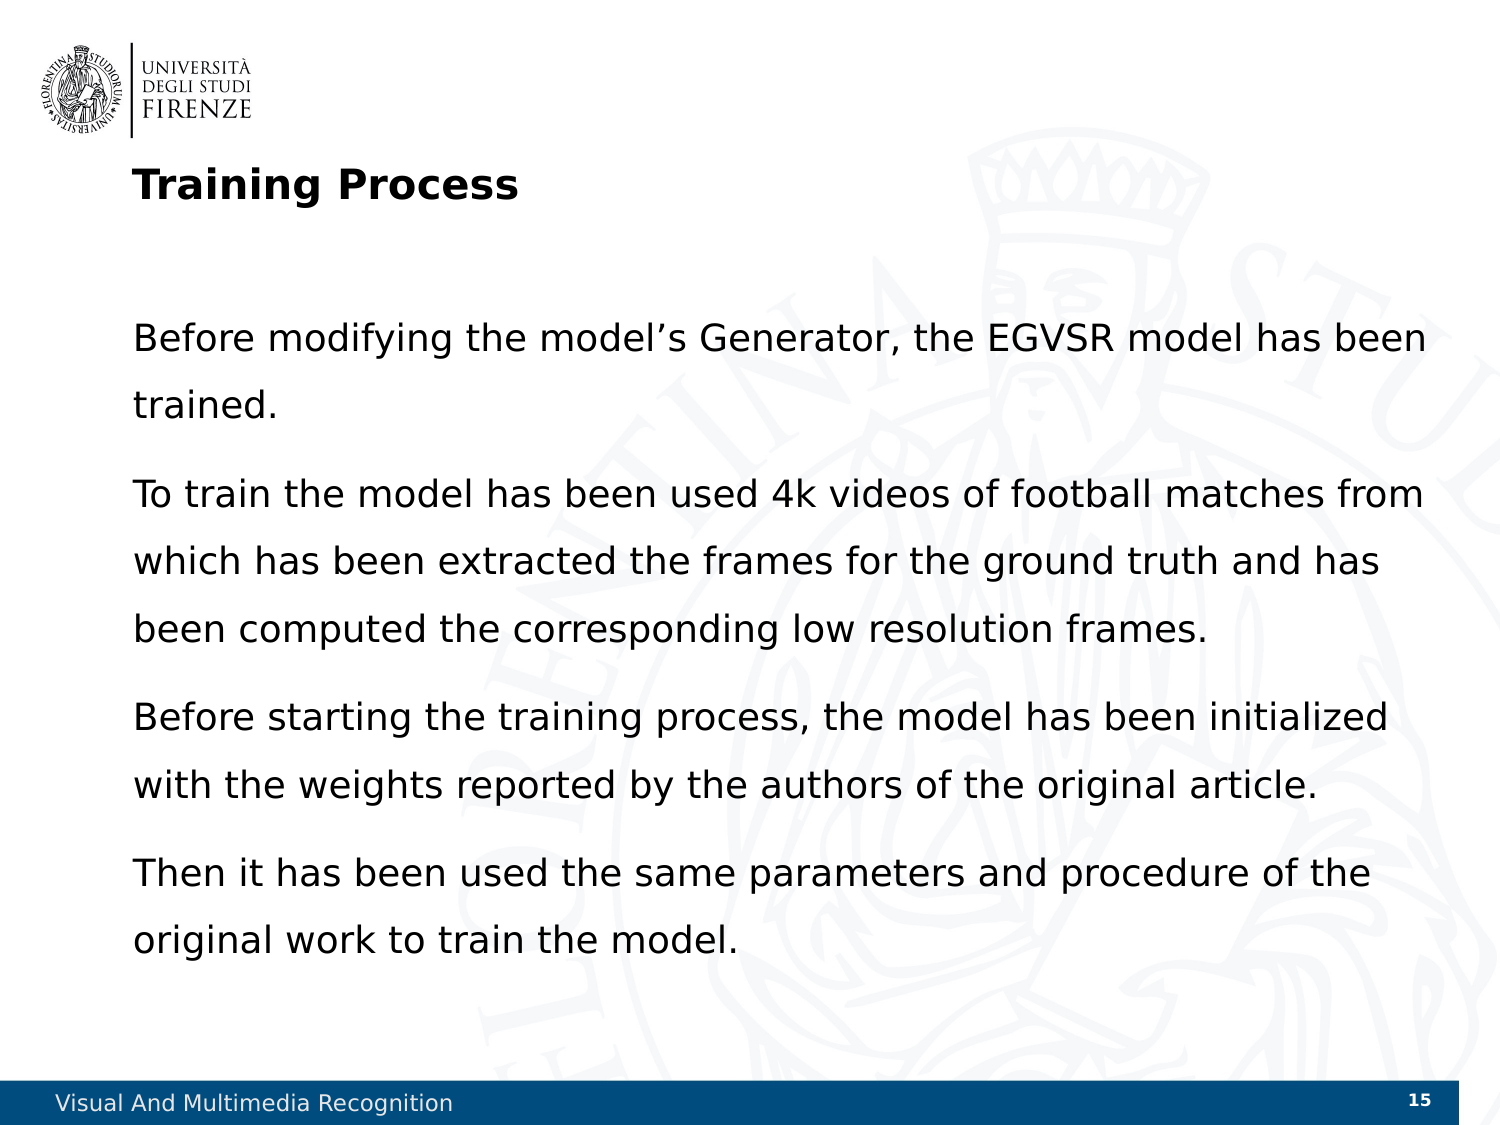

# Training Process
Before modifying the model’s Generator, the EGVSR model has been trained.
To train the model has been used 4k videos of football matches from which has been extracted the frames for the ground truth and has been computed the corresponding low resolution frames.
Before starting the training process, the model has been initialized with the weights reported by the authors of the original article.
Then it has been used the same parameters and procedure of the original work to train the model.
Visual And Multimedia Recognition